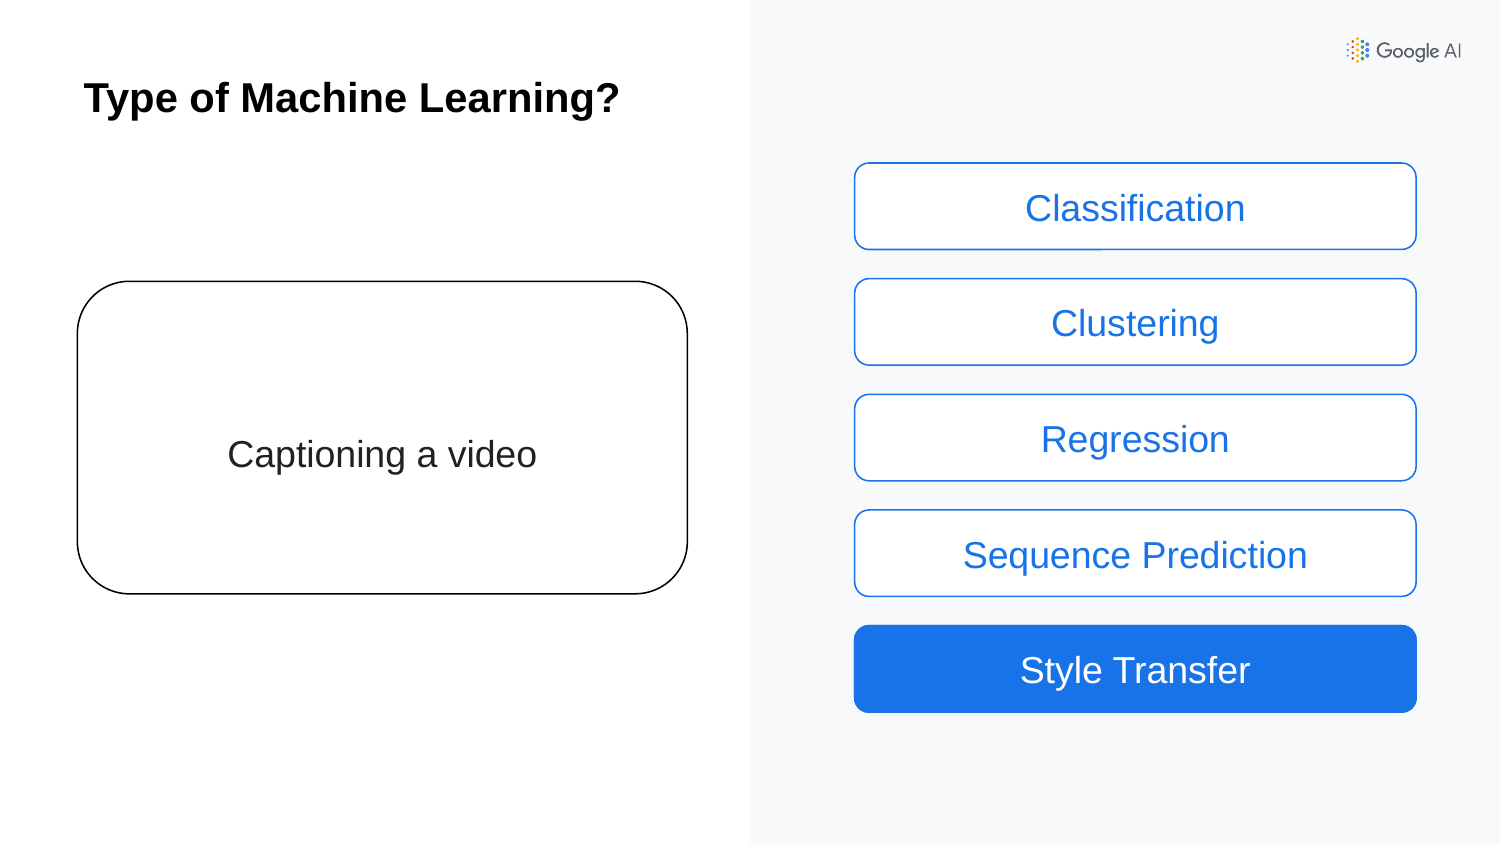

# Type of Machine Learning?
Classification
Clustering

Captioning a video
Regression
Sequence Prediction
Style Transfer
Style Transfer